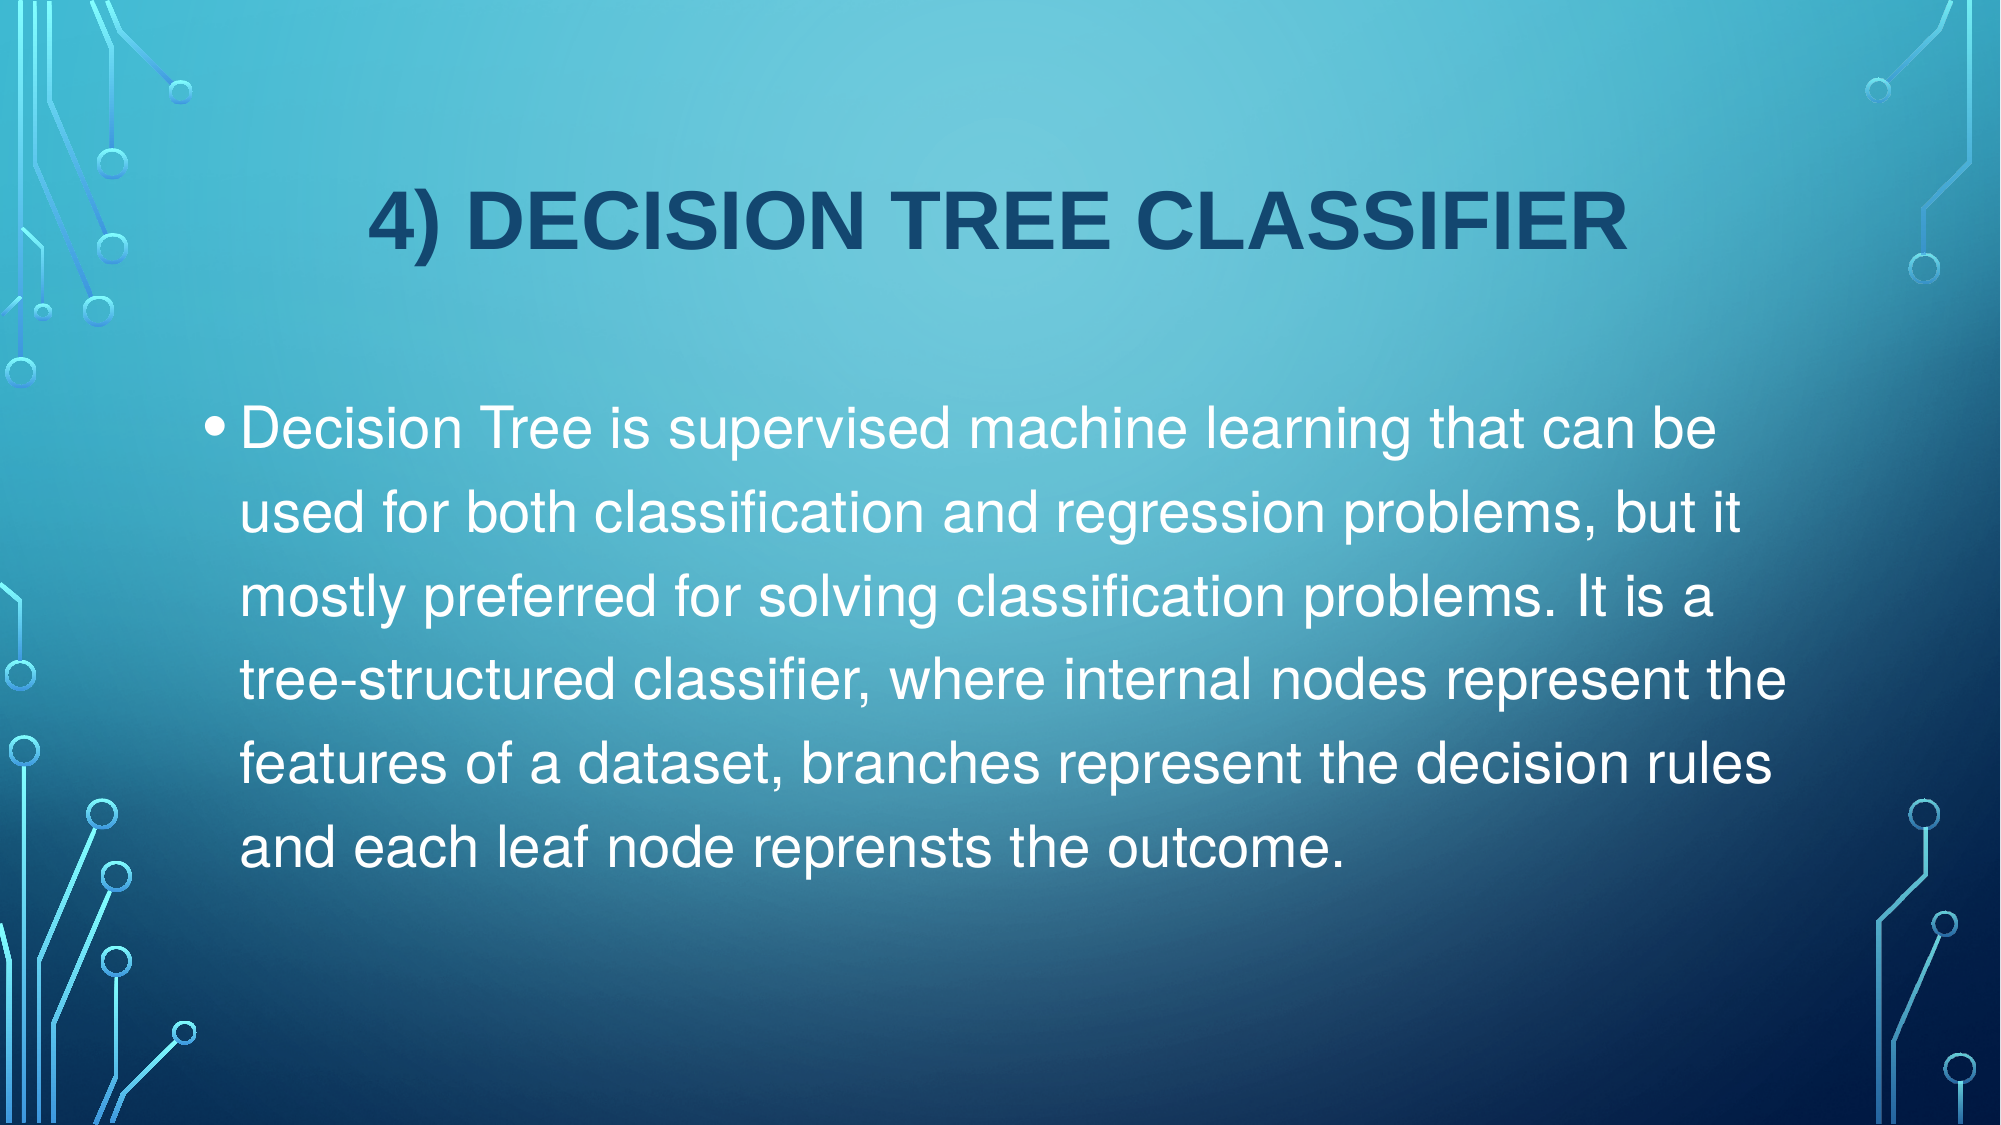

# 4) Decision Tree Classifier
Decision Tree is supervised machine learning that can be used for both classification and regression problems, but it mostly preferred for solving classification problems. It is a tree-structured classifier, where internal nodes represent the features of a dataset, branches represent the decision rules and each leaf node reprensts the outcome.